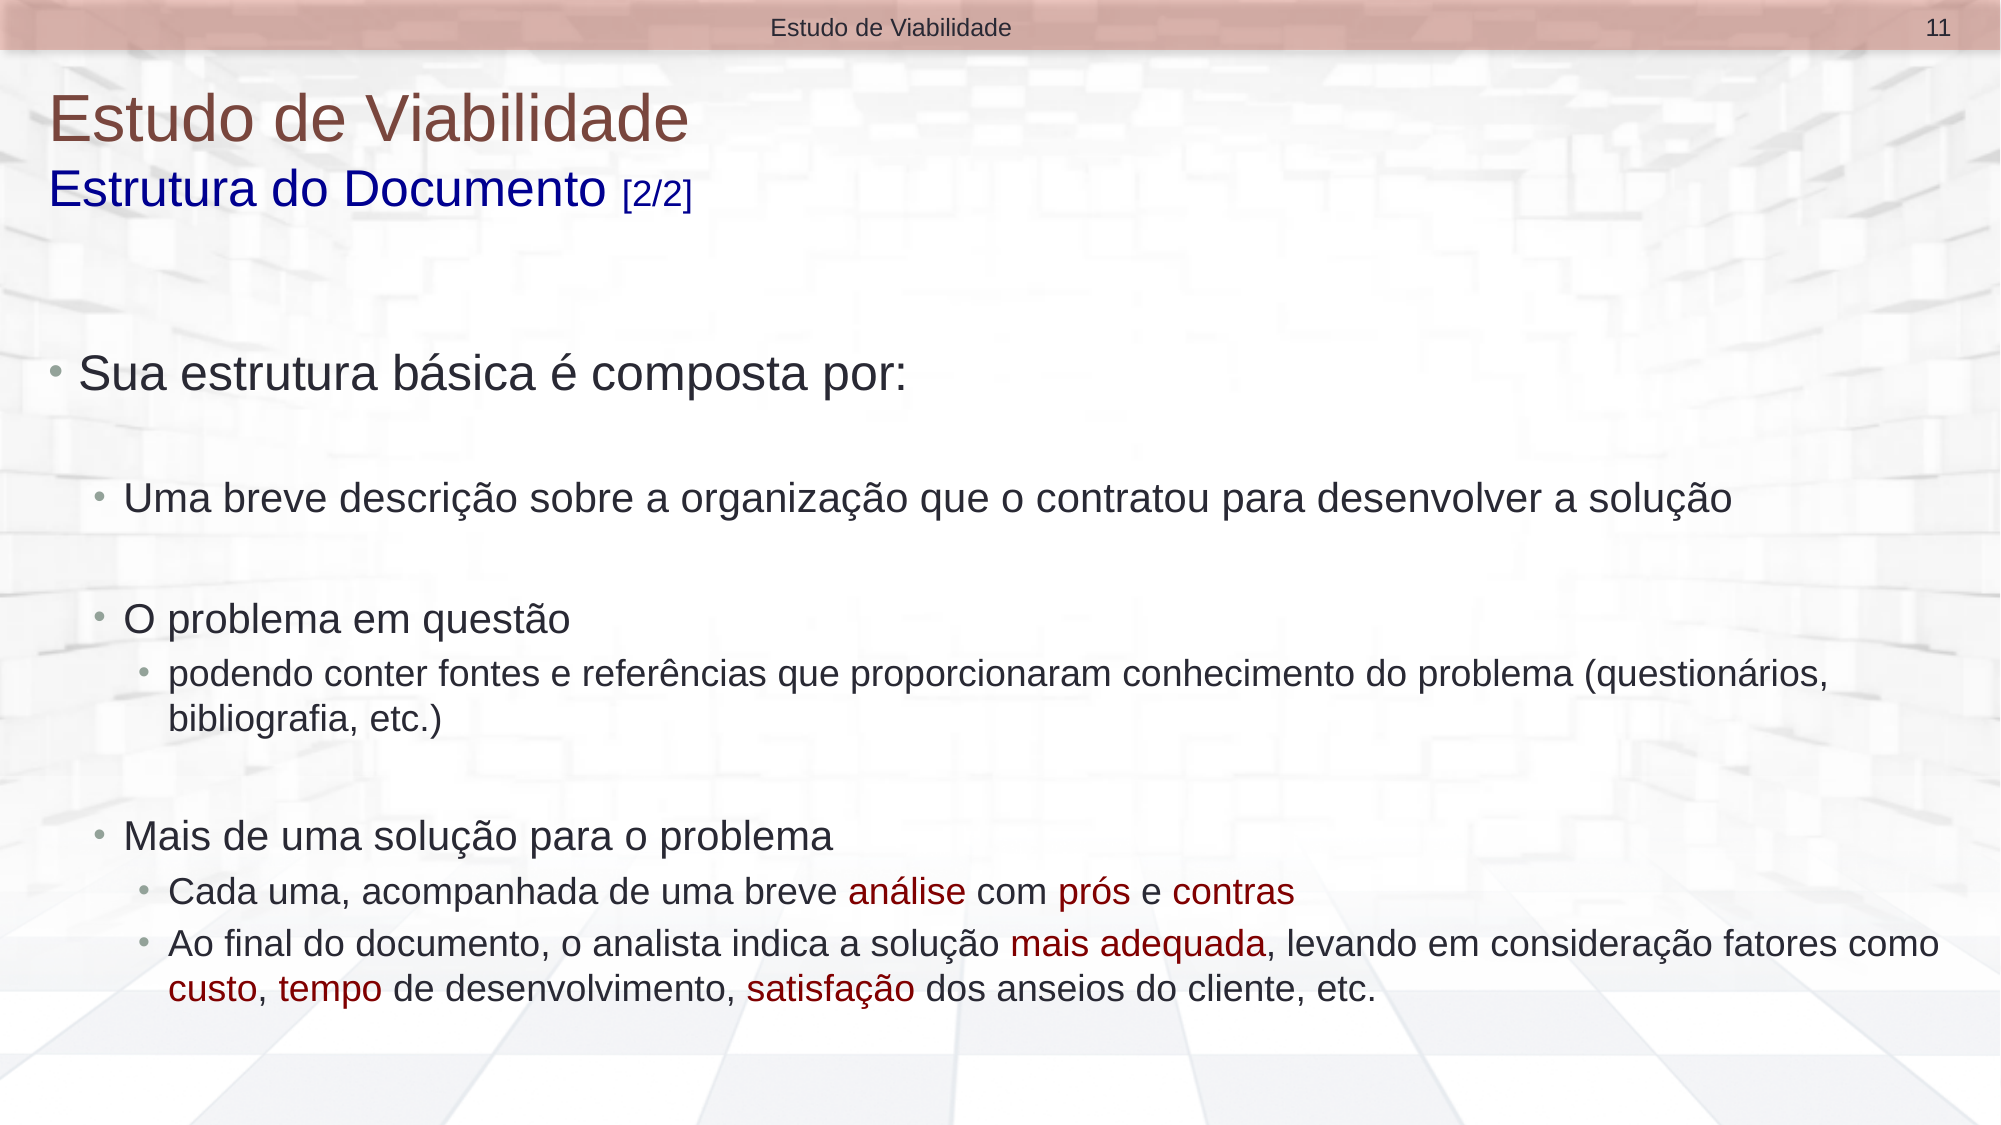

11
Estudo de Viabilidade
# Estudo de Viabilidade Estrutura do Documento [2/2]
Sua estrutura básica é composta por:

Uma breve descrição sobre a organização que o contratou para desenvolver a solução

O problema em questão
podendo conter fontes e referências que proporcionaram conhecimento do problema (questionários, bibliografia, etc.)

Mais de uma solução para o problema
Cada uma, acompanhada de uma breve análise com prós e contras
Ao final do documento, o analista indica a solução mais adequada, levando em consideração fatores como custo, tempo de desenvolvimento, satisfação dos anseios do cliente, etc.